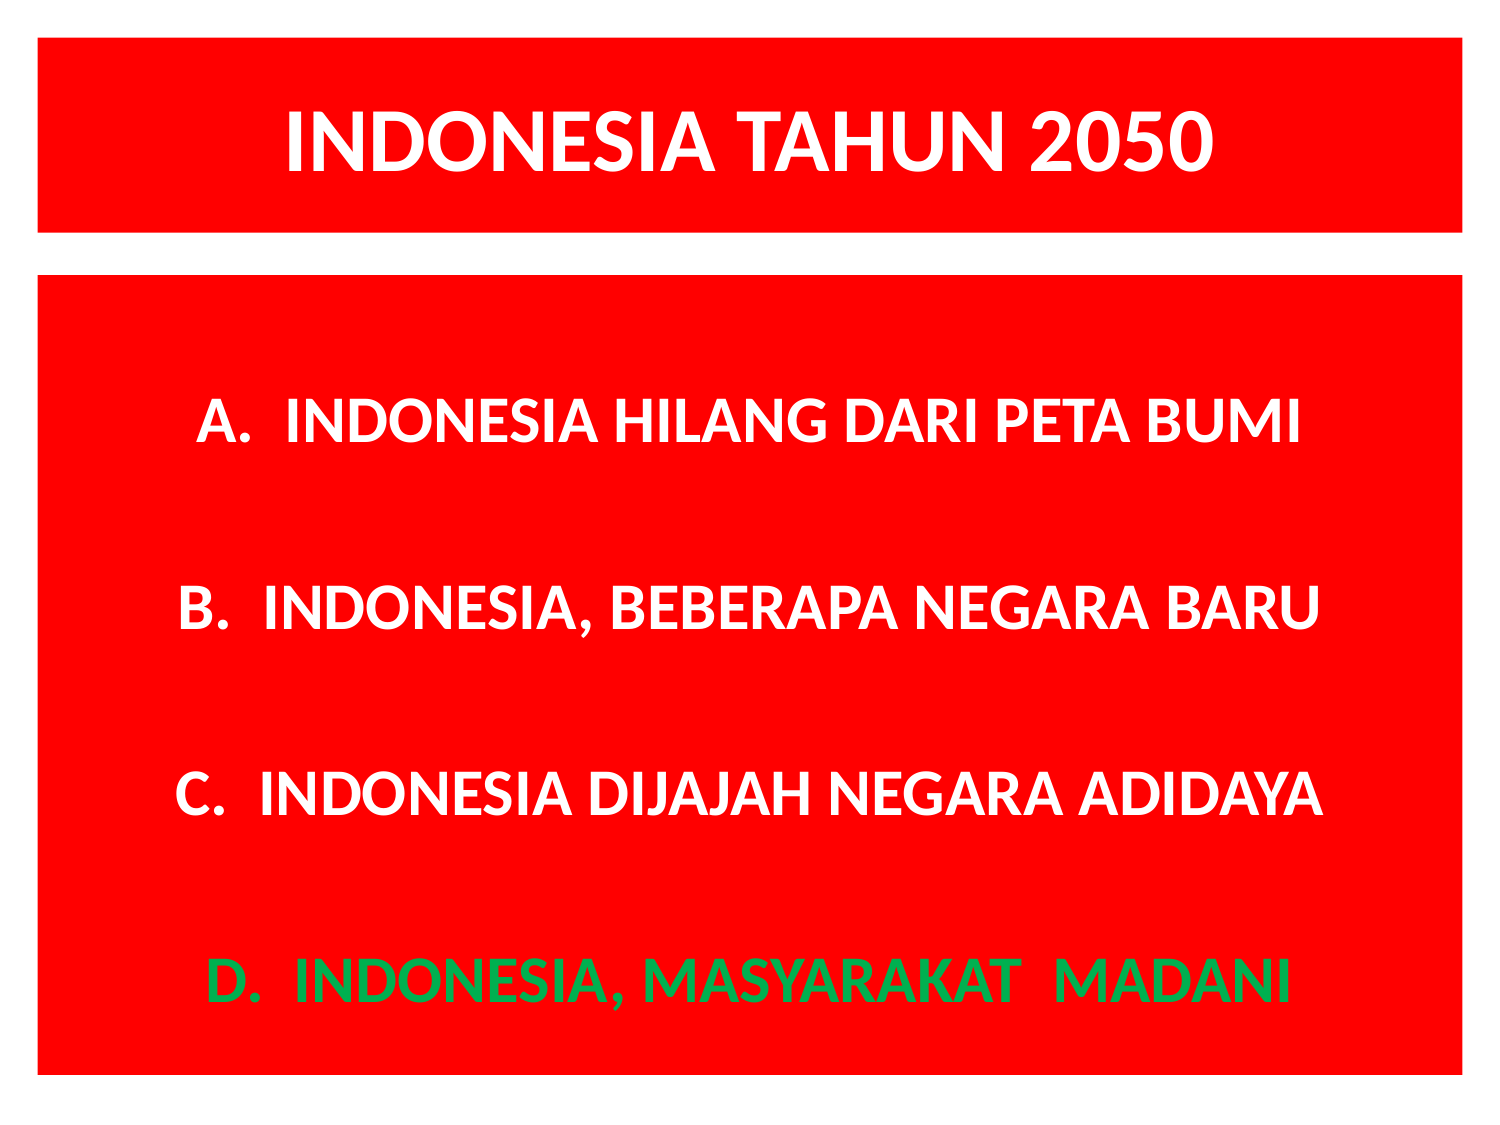

# INDONESIA TAHUN 2050

A.  INDONESIA HILANG DARI PETA BUMI

B.  INDONESIA, BEBERAPA NEGARA BARU

C.  INDONESIA DIJAJAH NEGARA ADIDAYA

D.  INDONESIA, MASYARAKAT  MADANI